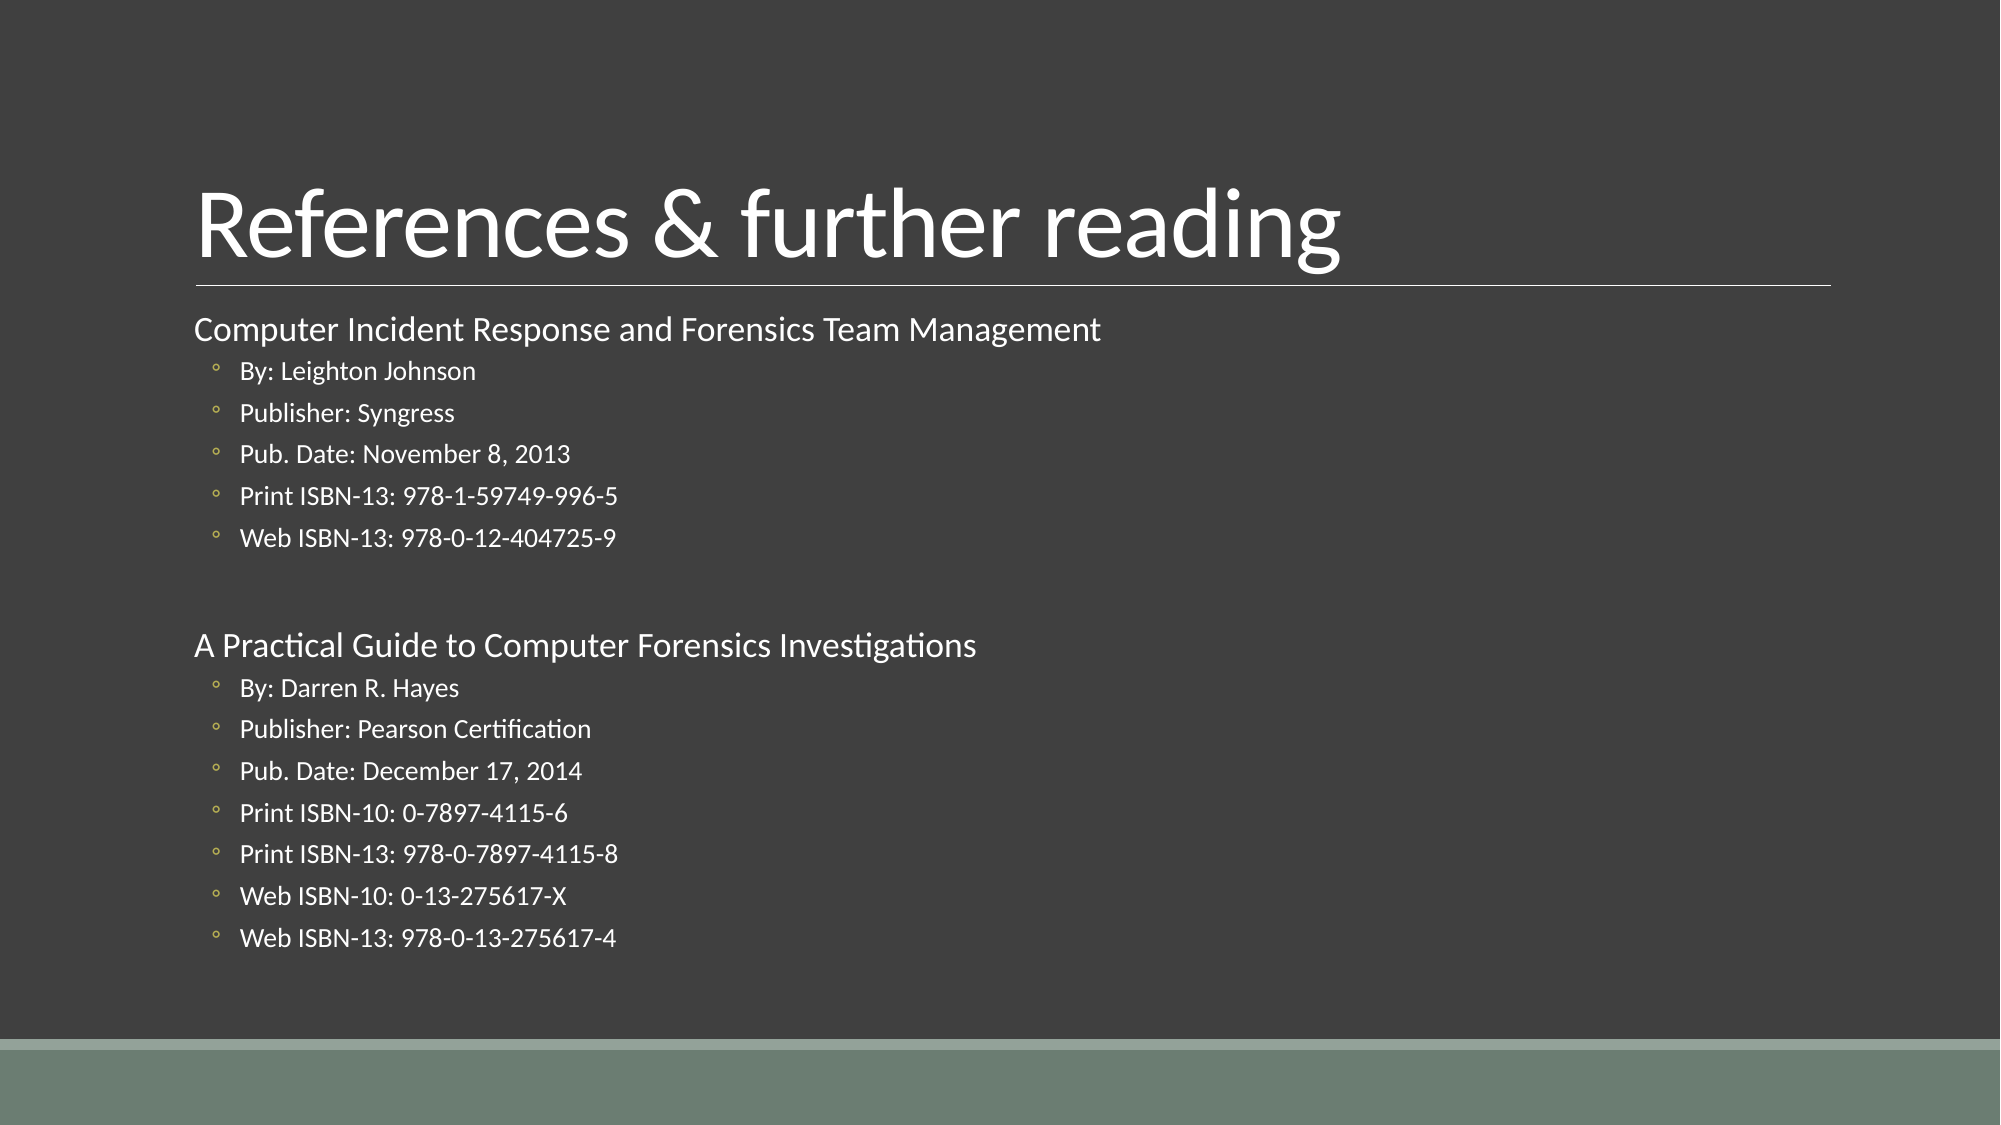

# References & further reading
Computer Incident Response and Forensics Team Management
By: Leighton Johnson
Publisher: Syngress
Pub. Date: November 8, 2013
Print ISBN-13: 978-1-59749-996-5
Web ISBN-13: 978-0-12-404725-9

A Practical Guide to Computer Forensics Investigations
By: Darren R. Hayes
Publisher: Pearson Certification
Pub. Date: December 17, 2014
Print ISBN-10: 0-7897-4115-6
Print ISBN-13: 978-0-7897-4115-8
Web ISBN-10: 0-13-275617-X
Web ISBN-13: 978-0-13-275617-4